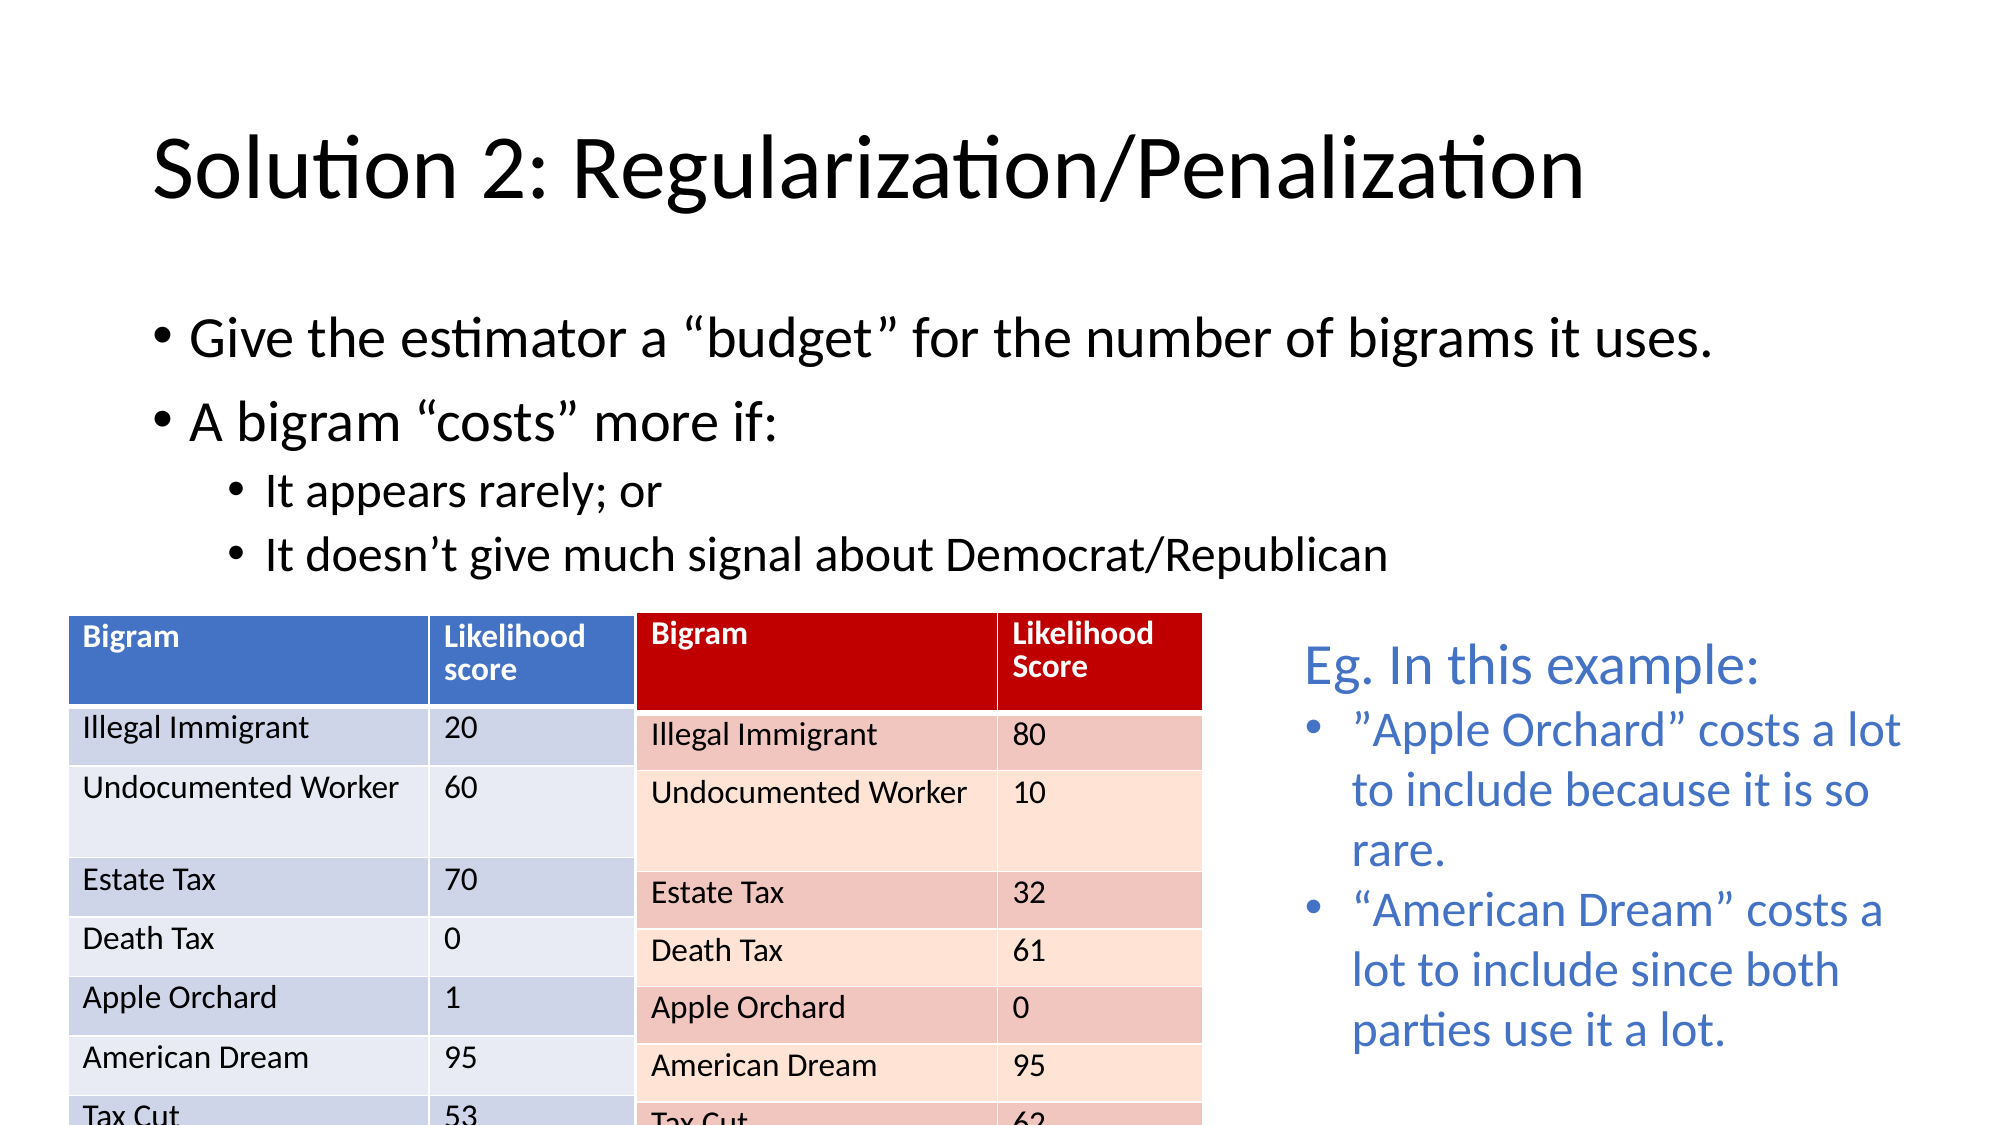

# Solution 2: Regularization/Penalization
Give the estimator a “budget” for the number of bigrams it uses.
A bigram “costs” more if:
It appears rarely; or
It doesn’t give much signal about Democrat/Republican
| Bigram | Likelihood Score |
| --- | --- |
| Illegal Immigrant | 80 |
| Undocumented Worker | 10 |
| Estate Tax | 32 |
| Death Tax | 61 |
| Apple Orchard | 0 |
| American Dream | 95 |
| Tax Cut | 62 |
| Dream Estate | 3 |
| Climate Change | 2 |
| Bigram | Likelihood score |
| --- | --- |
| Illegal Immigrant | 20 |
| Undocumented Worker | 60 |
| Estate Tax | 70 |
| Death Tax | 0 |
| Apple Orchard | 1 |
| American Dream | 95 |
| Tax Cut | 53 |
| Dream Estate | 5 |
| Climate Change | 30 |
Eg. In this example:
”Apple Orchard” costs a lot to include because it is so rare.
“American Dream” costs a lot to include since both parties use it a lot.